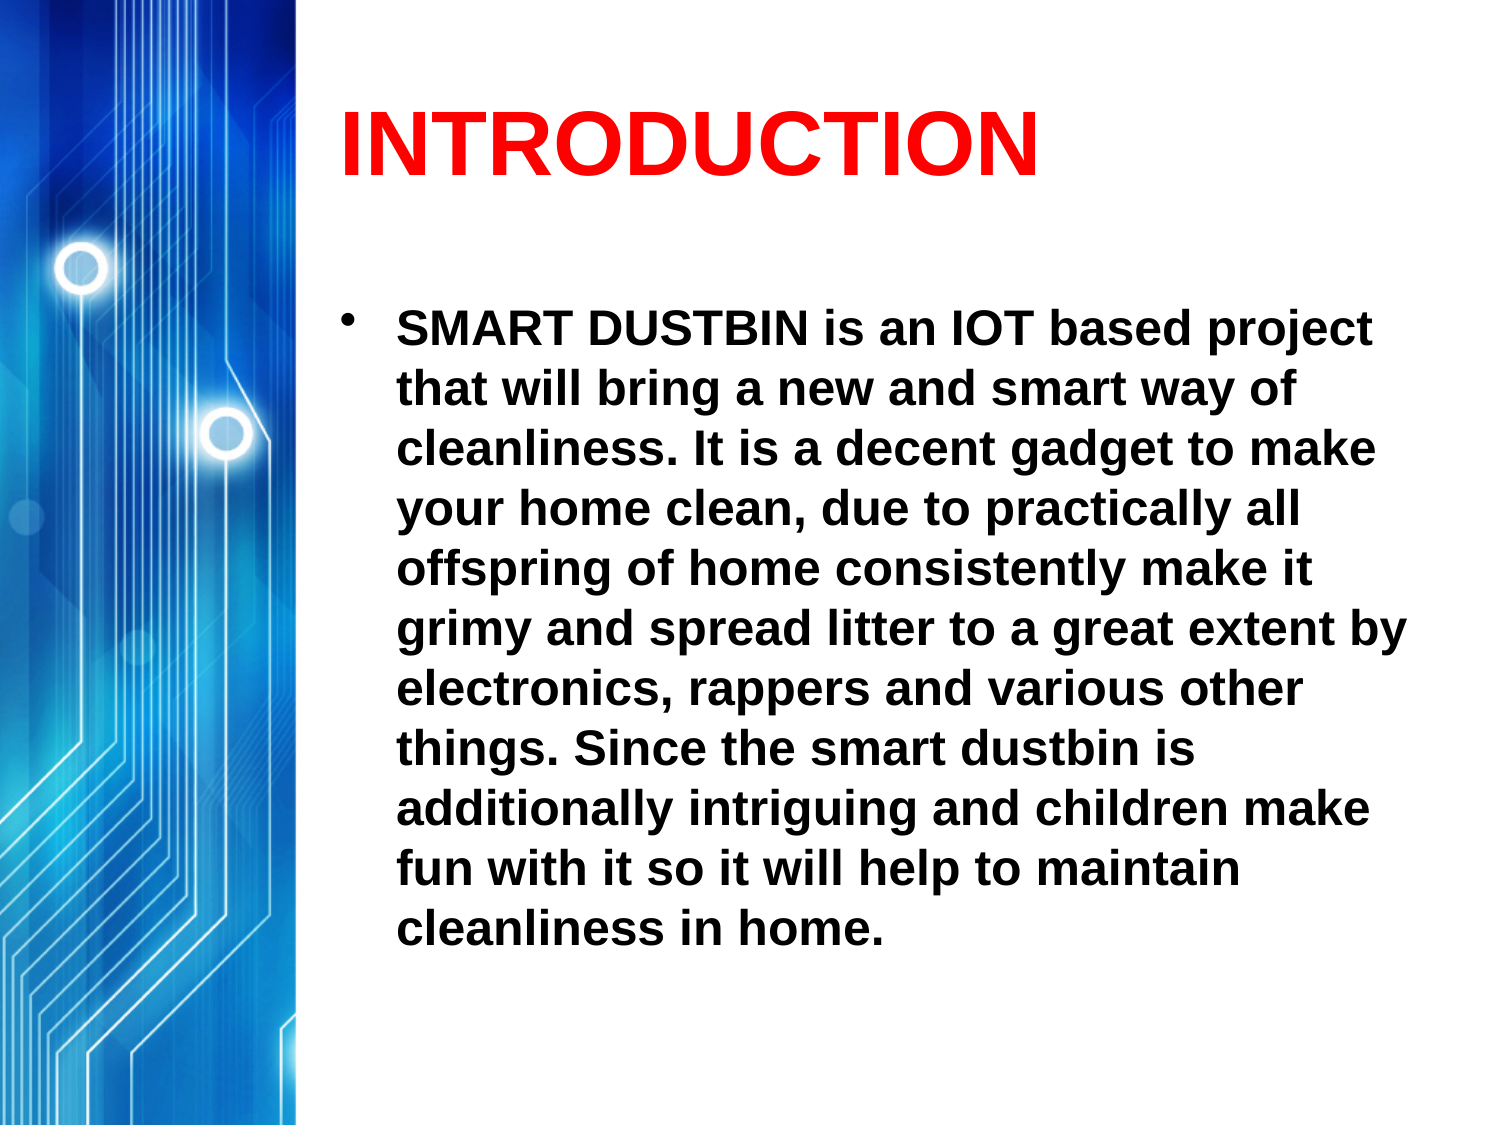

# INTRODUCTION
SMART DUSTBIN is an IOT based project that will bring a new and smart way of cleanliness. It is a decent gadget to make your home clean, due to practically all offspring of home consistently make it grimy and spread litter to a great extent by electronics, rappers and various other things. Since the smart dustbin is additionally intriguing and children make fun with it so it will help to maintain cleanliness in home.